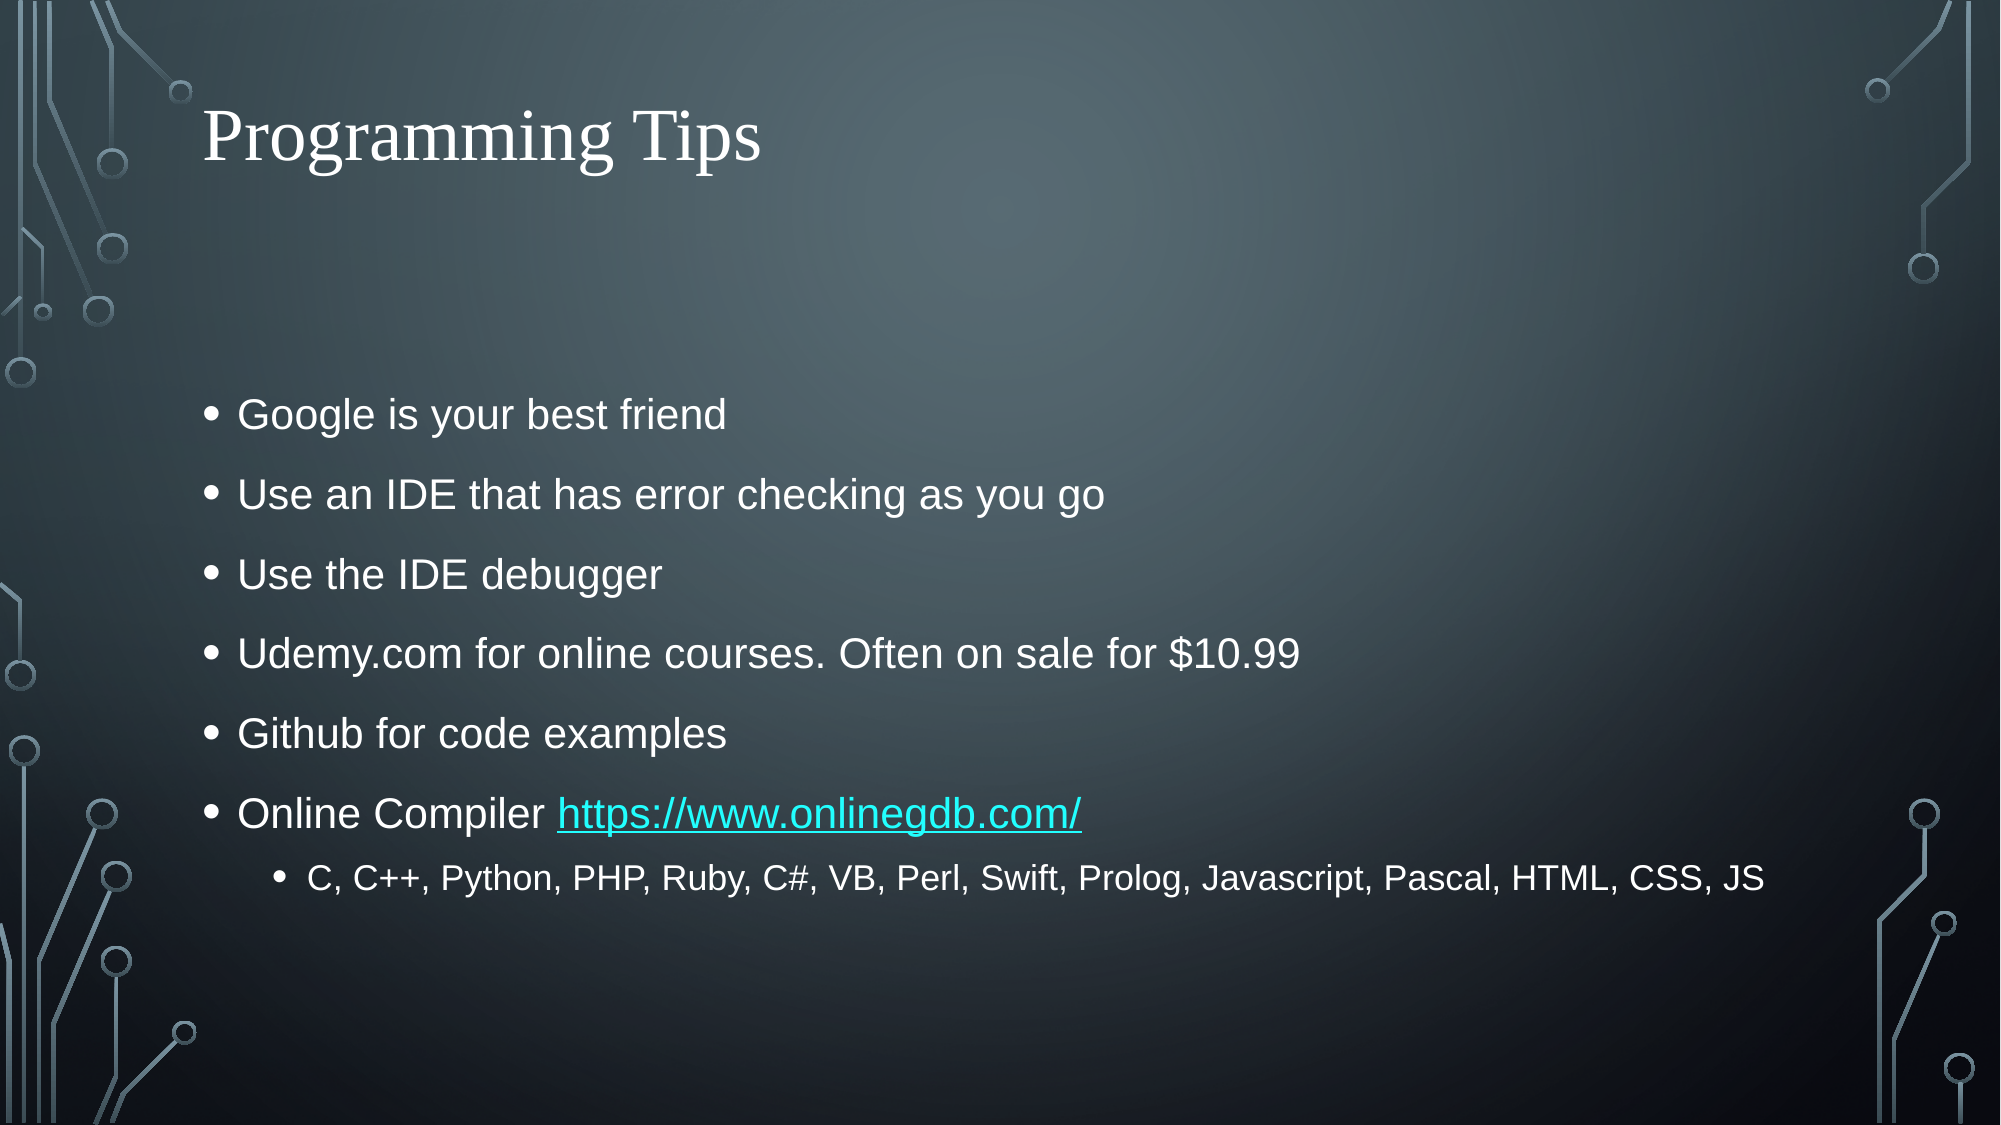

# Programming Tips
Google is your best friend
Use an IDE that has error checking as you go
Use the IDE debugger
Udemy.com for online courses. Often on sale for $10.99
Github for code examples
Online Compiler https://www.onlinegdb.com/
C, C++, Python, PHP, Ruby, C#, VB, Perl, Swift, Prolog, Javascript, Pascal, HTML, CSS, JS